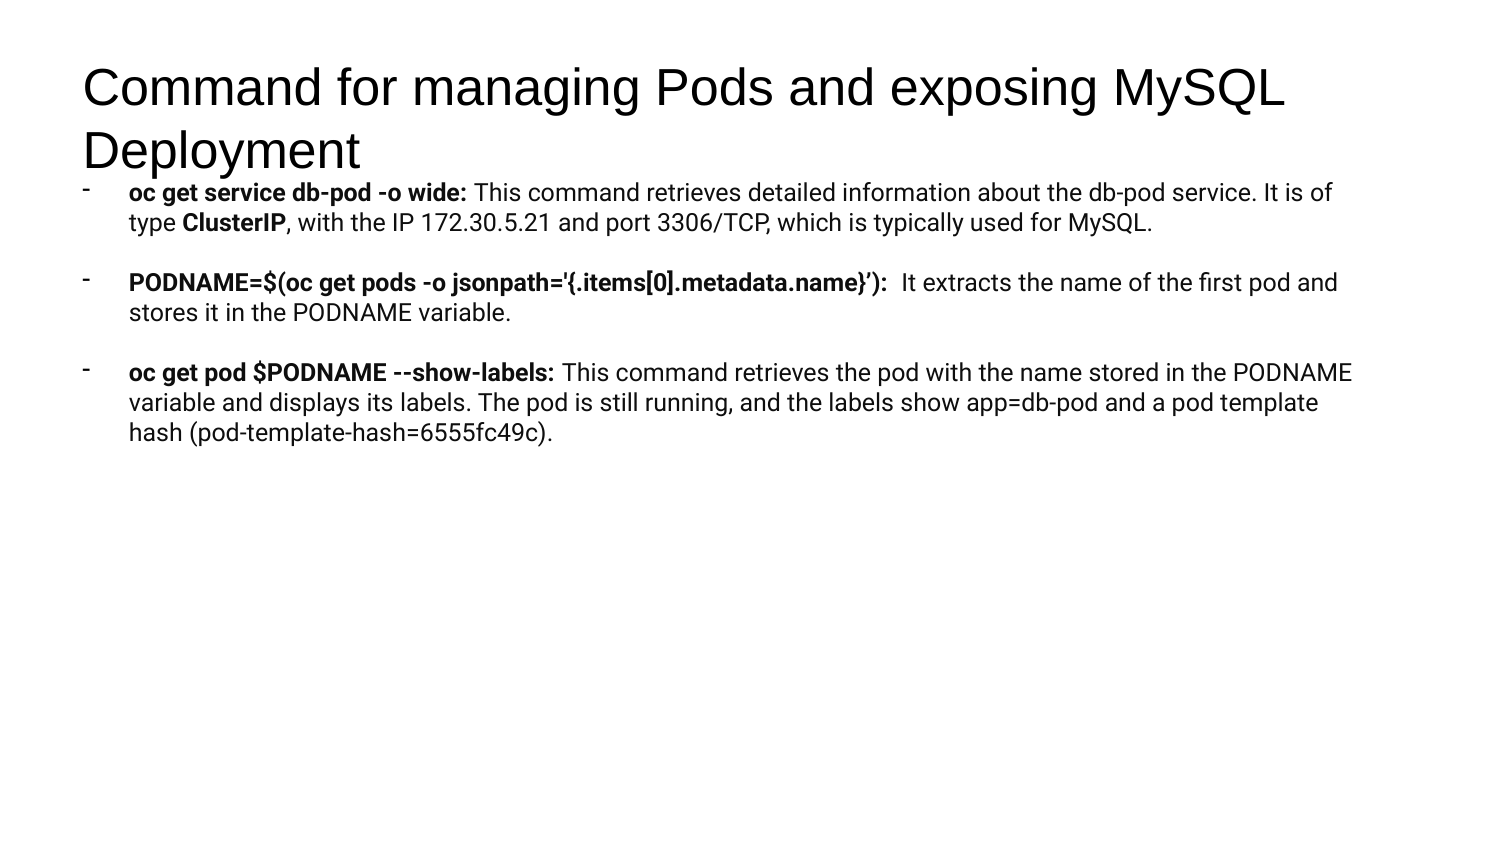

# Command for managing Pods and exposing MySQL Deployment

oc get service db-pod -o wide: This command retrieves detailed information about the db-pod service. It is of type ClusterIP, with the IP 172.30.5.21 and port 3306/TCP, which is typically used for MySQL.

PODNAME=$(oc get pods -o jsonpath='{.items[0].metadata.name}’):  It extracts the name of the first pod and stores it in the PODNAME variable.

oc get pod $PODNAME --show-labels: This command retrieves the pod with the name stored in the PODNAME variable and displays its labels. The pod is still running, and the labels show app=db-pod and a pod template hash (pod-template-hash=6555fc49c).